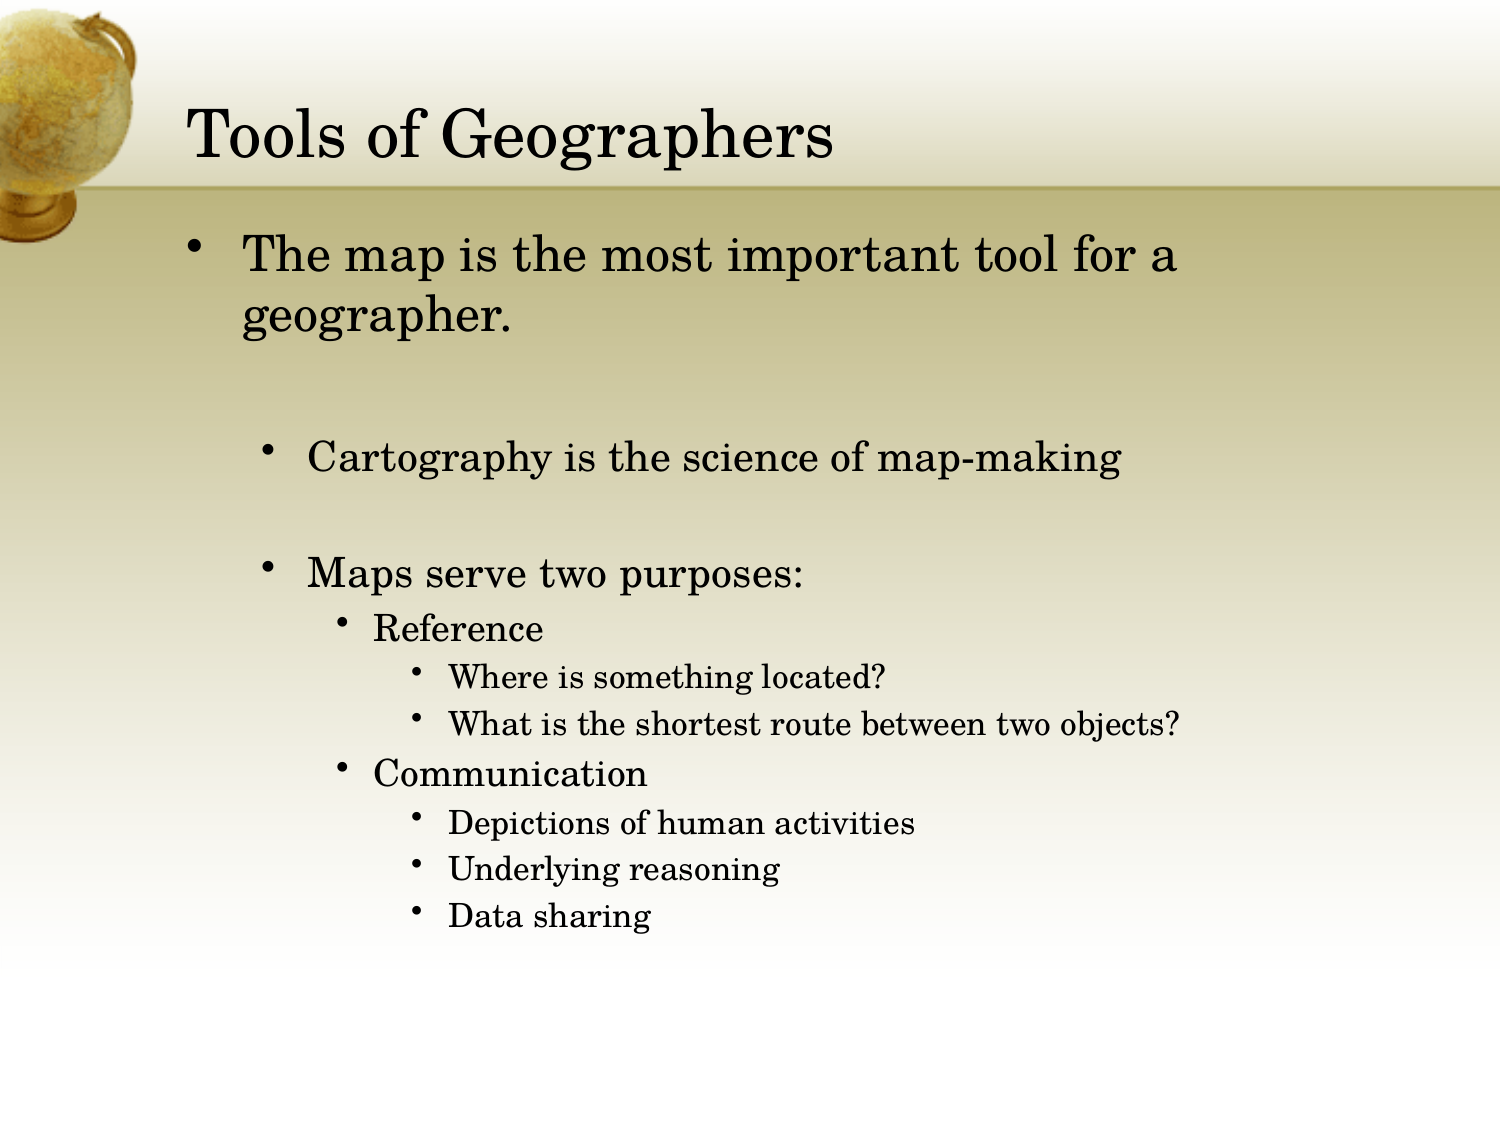

# Tools of Geographers
The map is the most important tool for a geographer.

Cartography is the science of map-making

Maps serve two purposes:
Reference
Where is something located?
What is the shortest route between two objects?
Communication
Depictions of human activities
Underlying reasoning
Data sharing